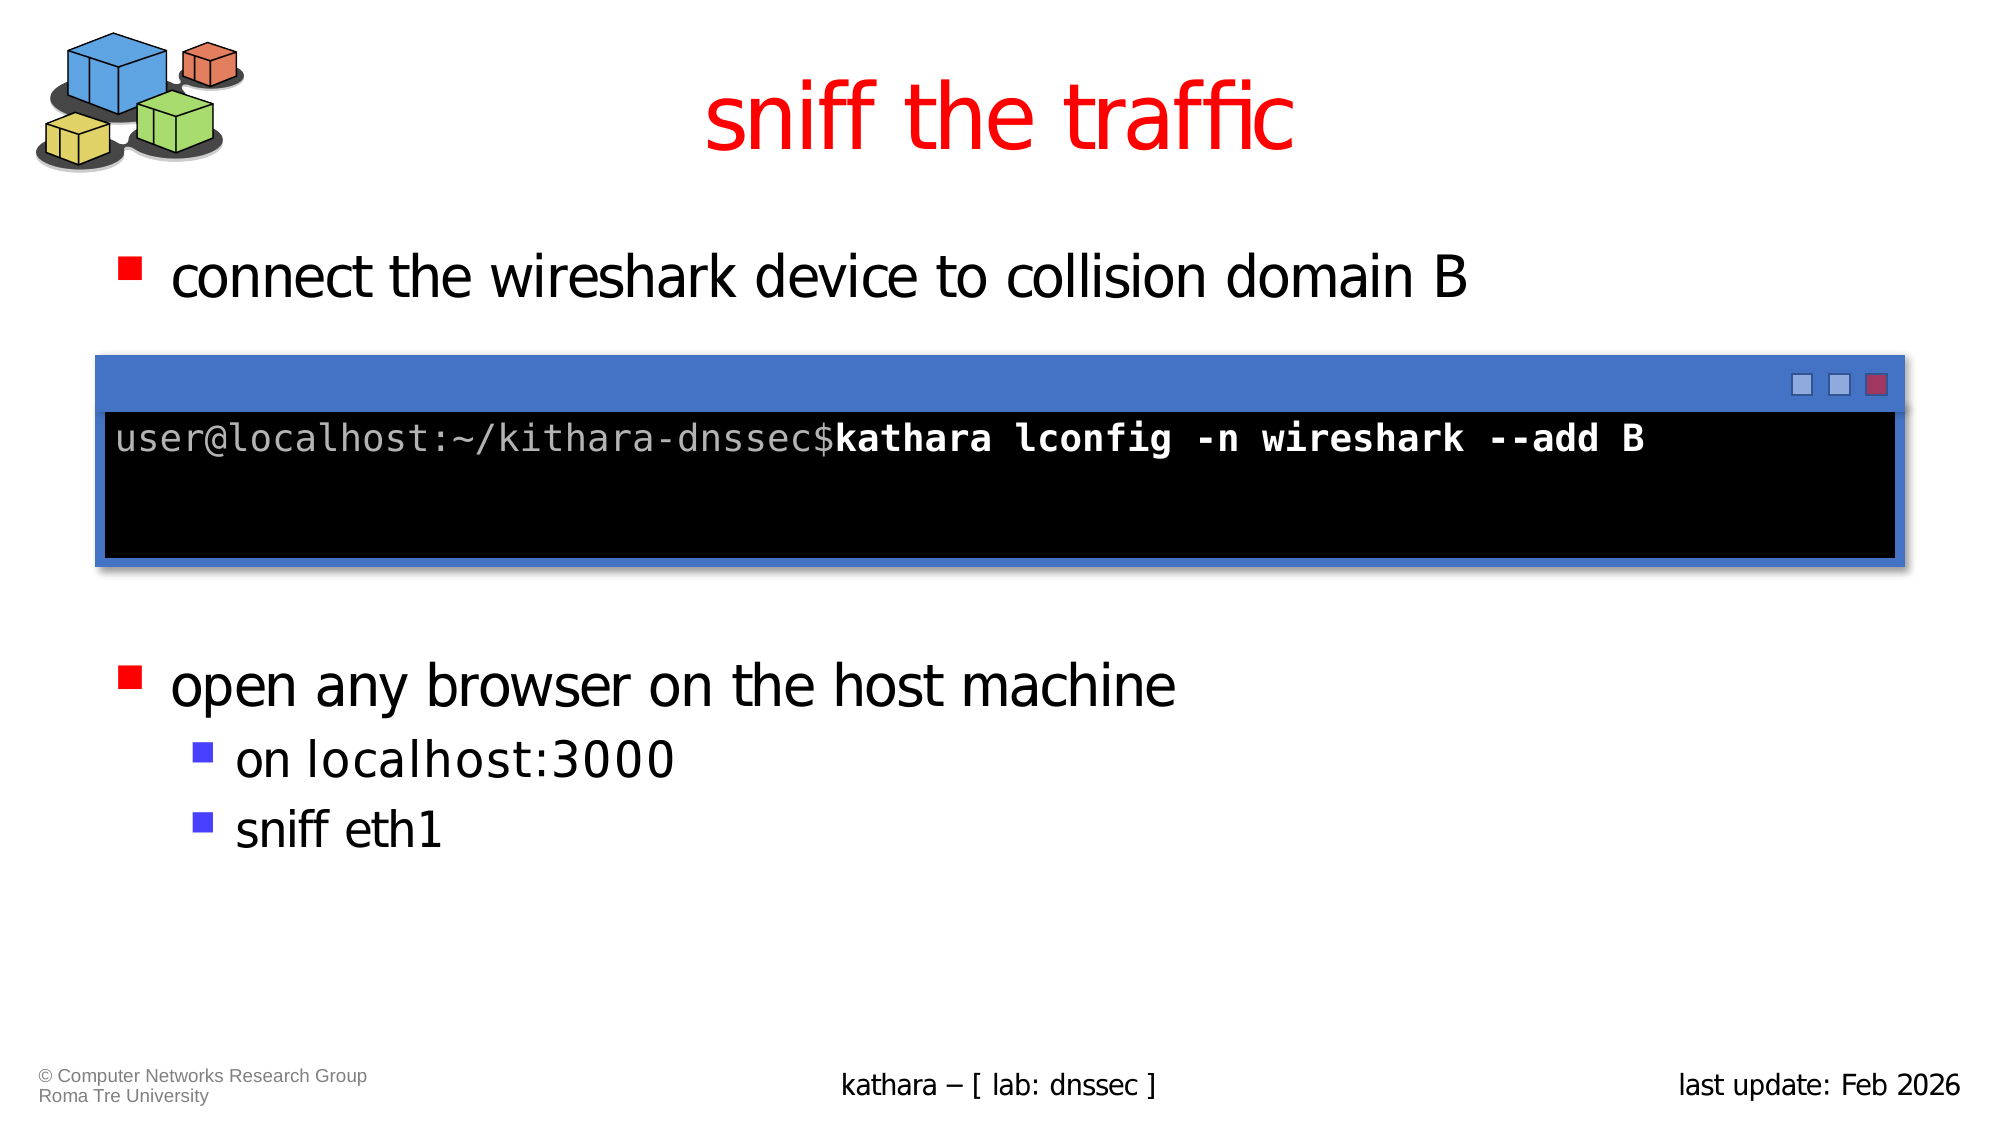

# sniff the traffic
connect the wireshark device to collision domain B

open any browser on the host machine
on localhost:3000
sniff eth1

user@localhost:~/kithara-dnssec$kathara lconfig -n wireshark --add B
kathara – [ lab: dnssec ]
last update: Feb 2026